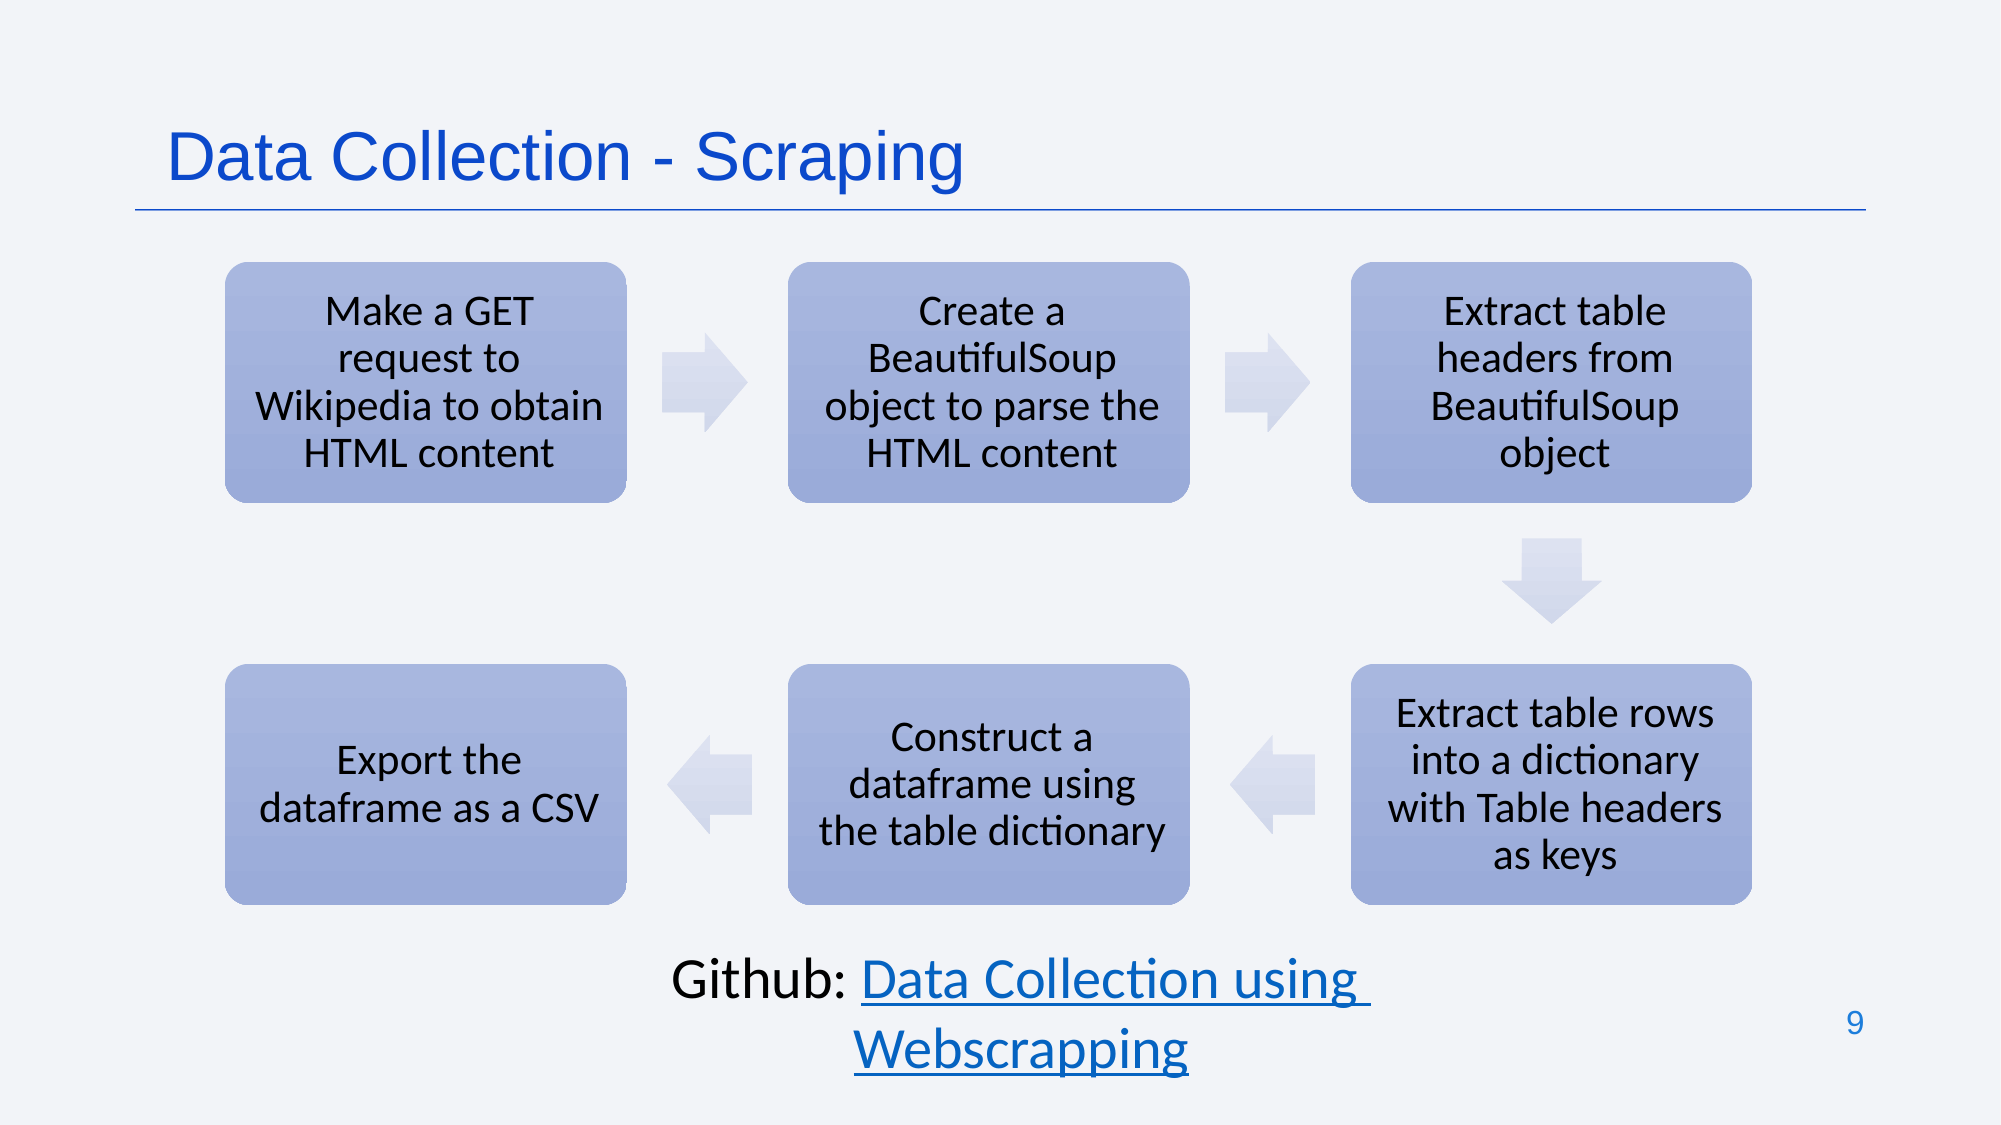

Data Collection - Scraping
Make a GET request to Wikipedia to obtain HTML content

Create a BeautifulSoup object to parse the HTML content

Extract table headers from BeautifulSoup object

Extract table rows into a dictionary with Table headers as keys

Construct a dataframe using the table dictionary

Export the dataframe as a CSV
Github: Data Collection using Webscrapping
9